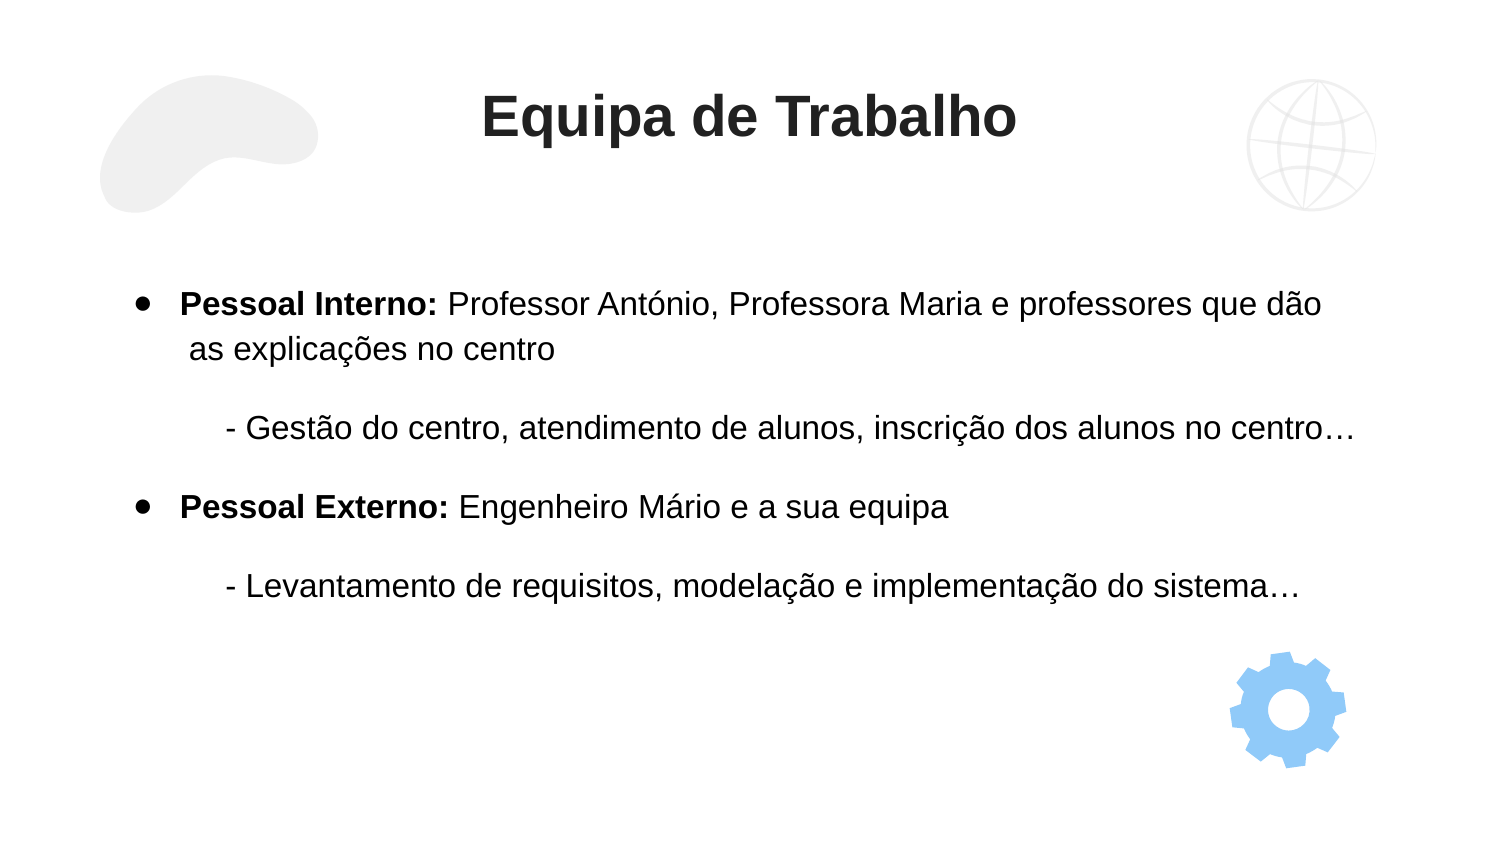

# Equipa de Trabalho
Pessoal Interno: Professor António, Professora Maria e professores que dão   as explicações no centro
          - Gestão do centro, atendimento de alunos, inscrição dos alunos no centro…
Pessoal Externo: Engenheiro Mário e a sua equipa
          - Levantamento de requisitos, modelação e implementação do sistema…